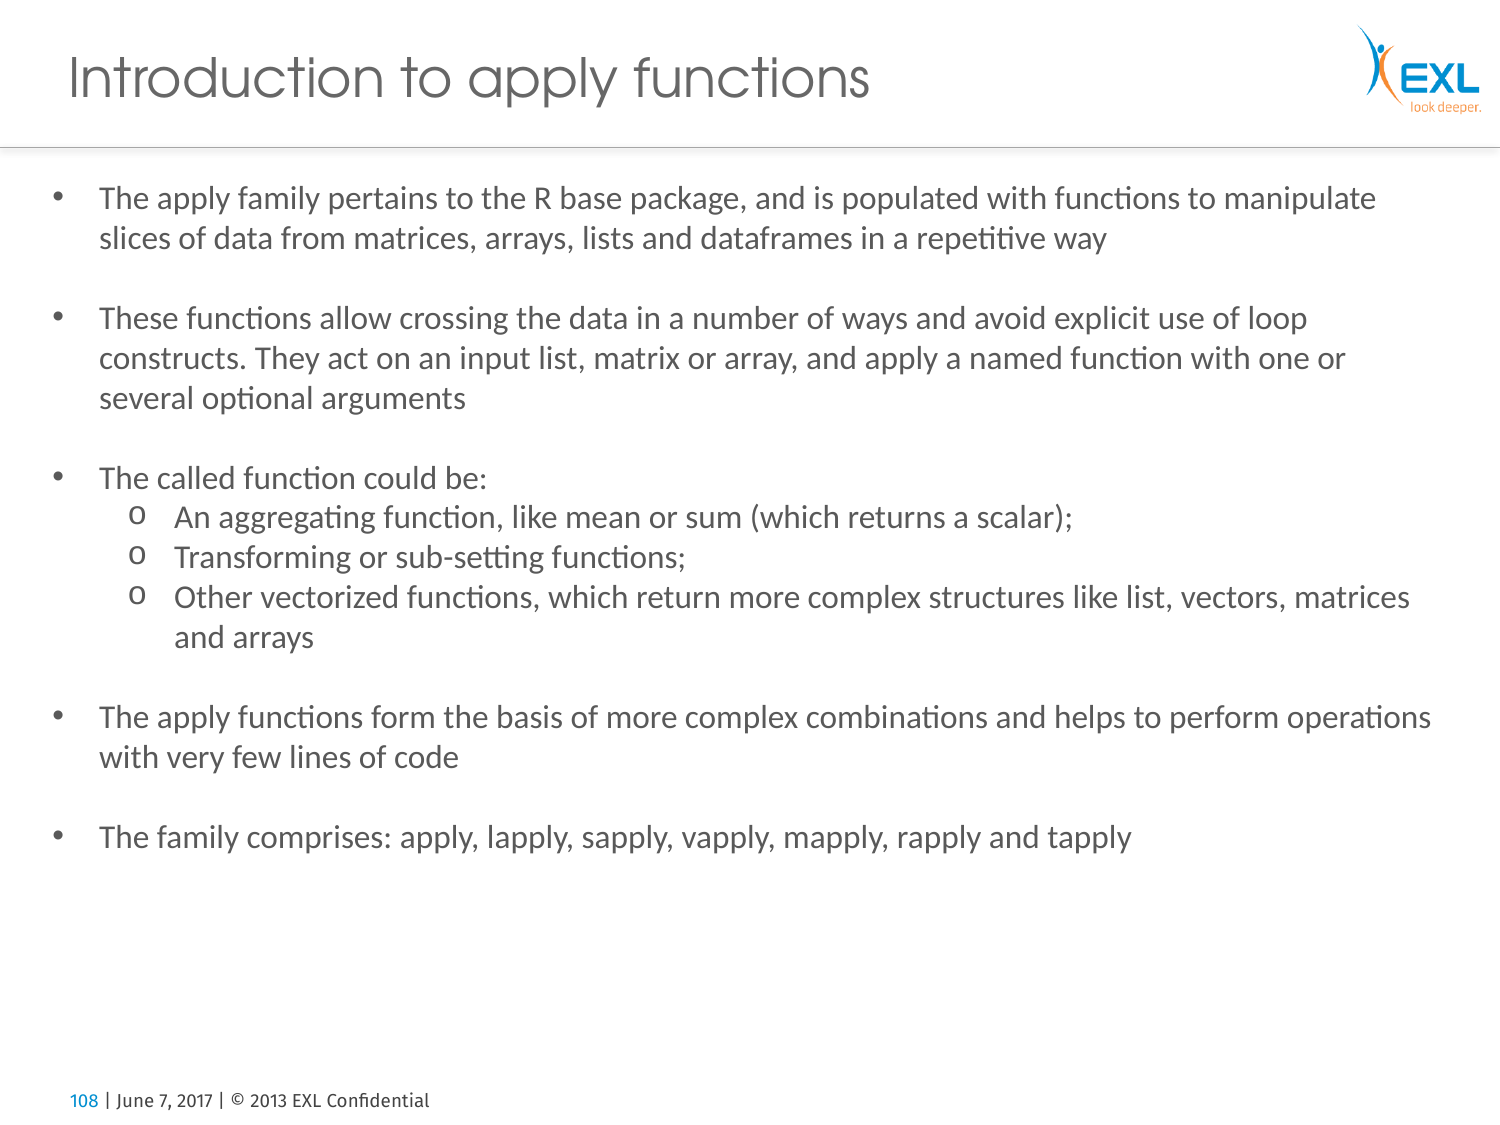

# Introduction to apply functions
The apply family pertains to the R base package, and is populated with functions to manipulate slices of data from matrices, arrays, lists and dataframes in a repetitive way

These functions allow crossing the data in a number of ways and avoid explicit use of loop constructs. They act on an input list, matrix or array, and apply a named function with one or several optional arguments

The called function could be:
An aggregating function, like mean or sum (which returns a scalar);
Transforming or sub-setting functions;
Other vectorized functions, which return more complex structures like list, vectors, matrices and arrays
The apply functions form the basis of more complex combinations and helps to perform operations with very few lines of code

The family comprises: apply, lapply, sapply, vapply, mapply, rapply and tapply